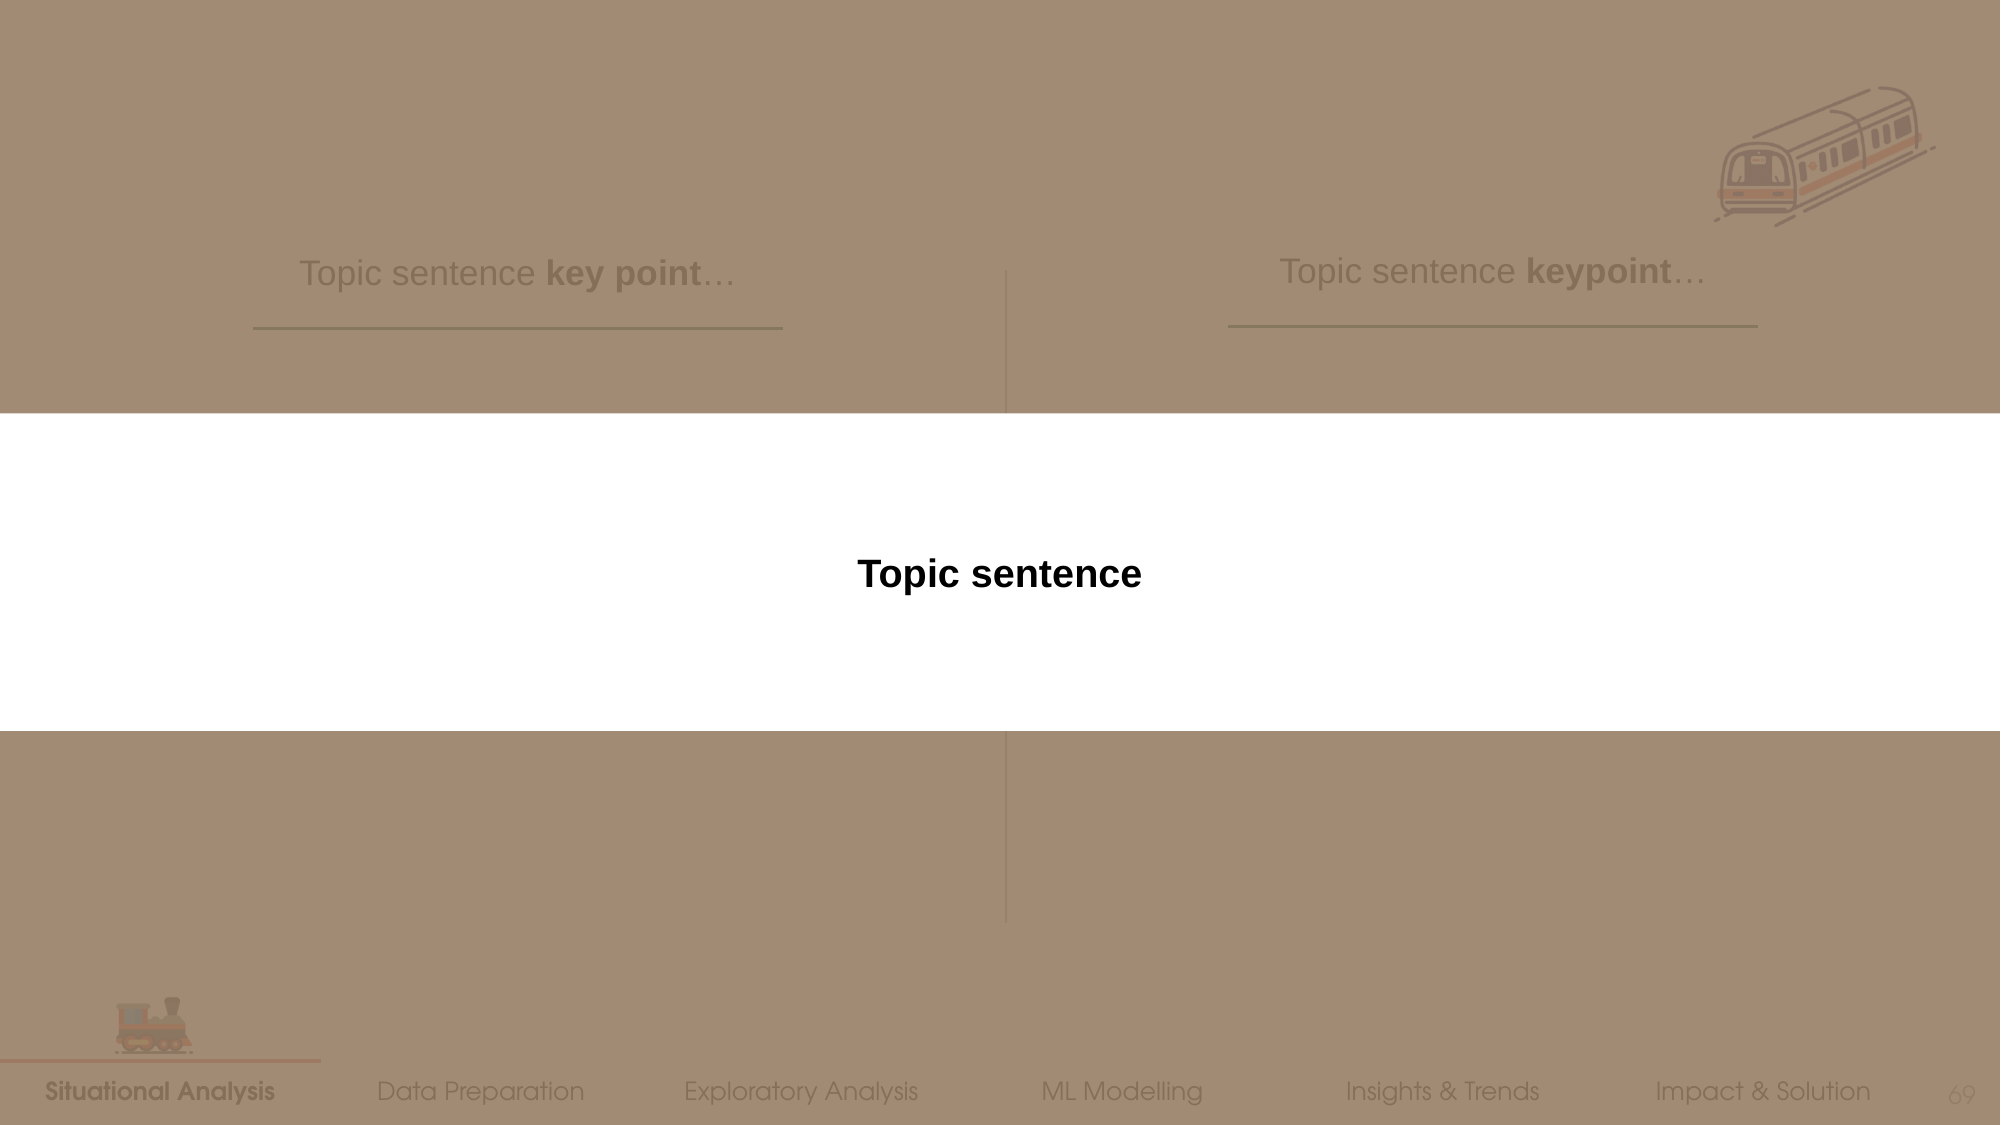

Topic sentence keypoint…
Topic sentence key point…
Topic sentence
69